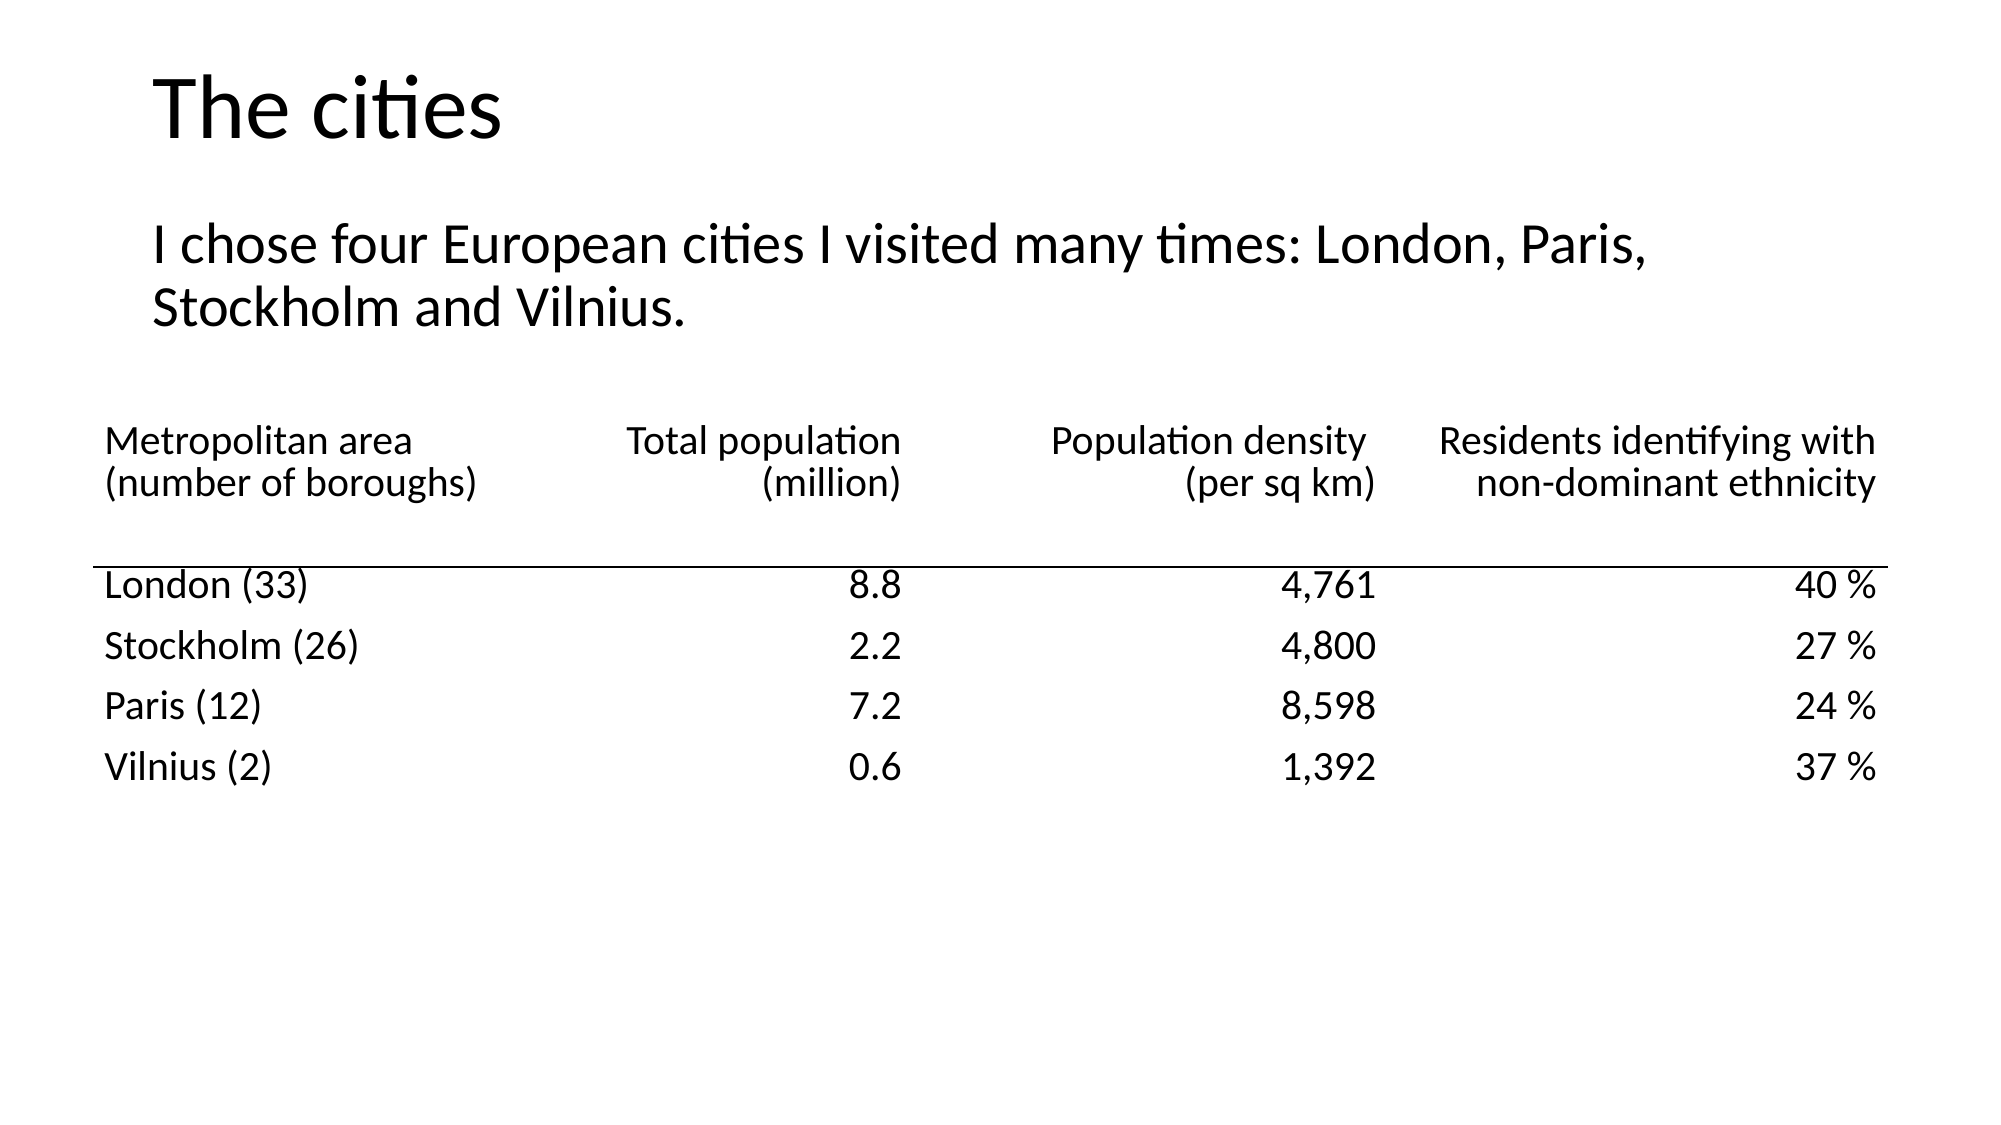

# The cities
I chose four European cities I visited many times: London, Paris, Stockholm and Vilnius.

| Metropolitan area (number of boroughs) | Total population (million) | Population density (per sq km) | Residents identifying with non-dominant ethnicity |
| --- | --- | --- | --- |
| London (33) | 8.8 | 4,761 | 40 % |
| Stockholm (26) | 2.2 | 4,800 | 27 % |
| Paris (12) | 7.2 | 8,598 | 24 % |
| Vilnius (2) | 0.6 | 1,392 | 37 % |